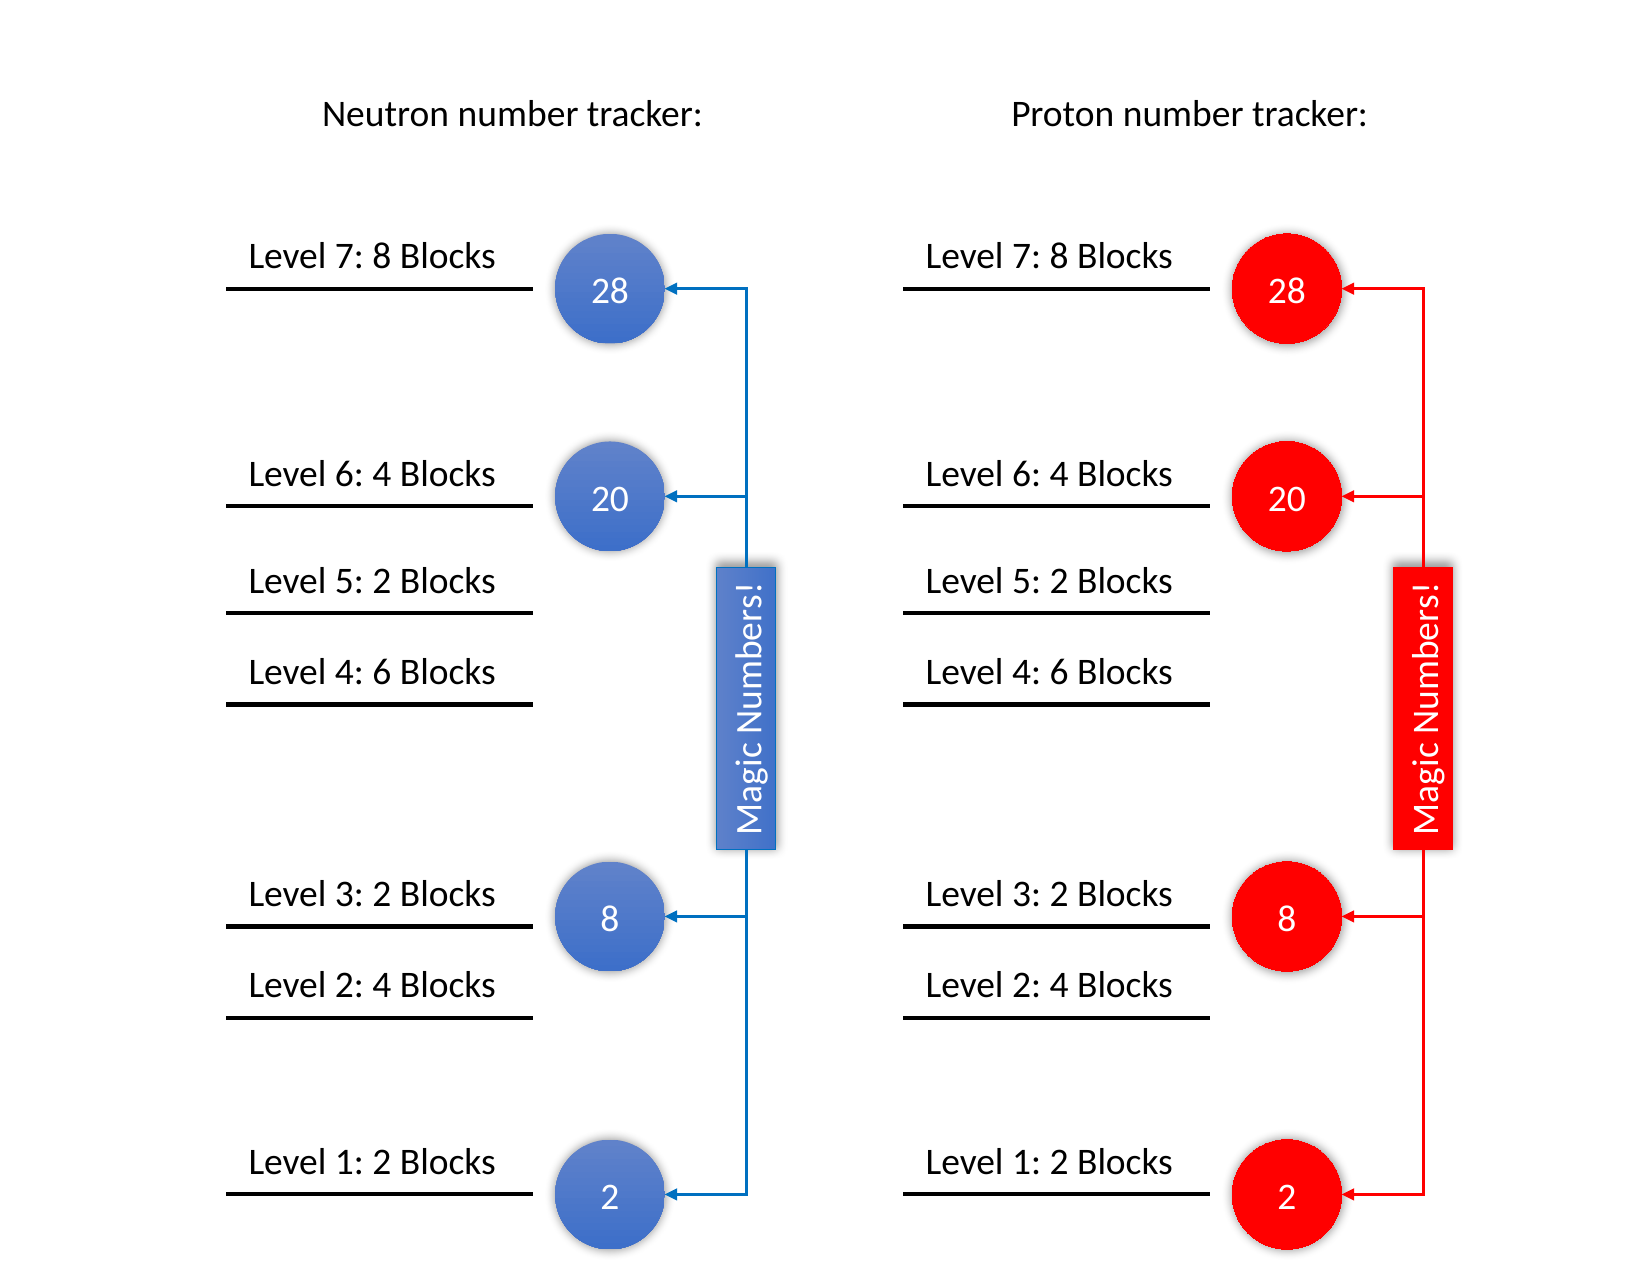

Neutron number tracker:
Proton number tracker:
Level 7: 8 Blocks
28
Level 6: 4 Blocks
20
Level 5: 2 Blocks
Level 4: 6 Blocks
Magic Numbers!
Level 3: 2 Blocks
8
Level 2: 4 Blocks
Level 1: 2 Blocks
2
Level 7: 8 Blocks
28
Level 6: 4 Blocks
20
Level 5: 2 Blocks
Level 4: 6 Blocks
Magic Numbers!
Level 3: 2 Blocks
8
Level 2: 4 Blocks
Level 1: 2 Blocks
2